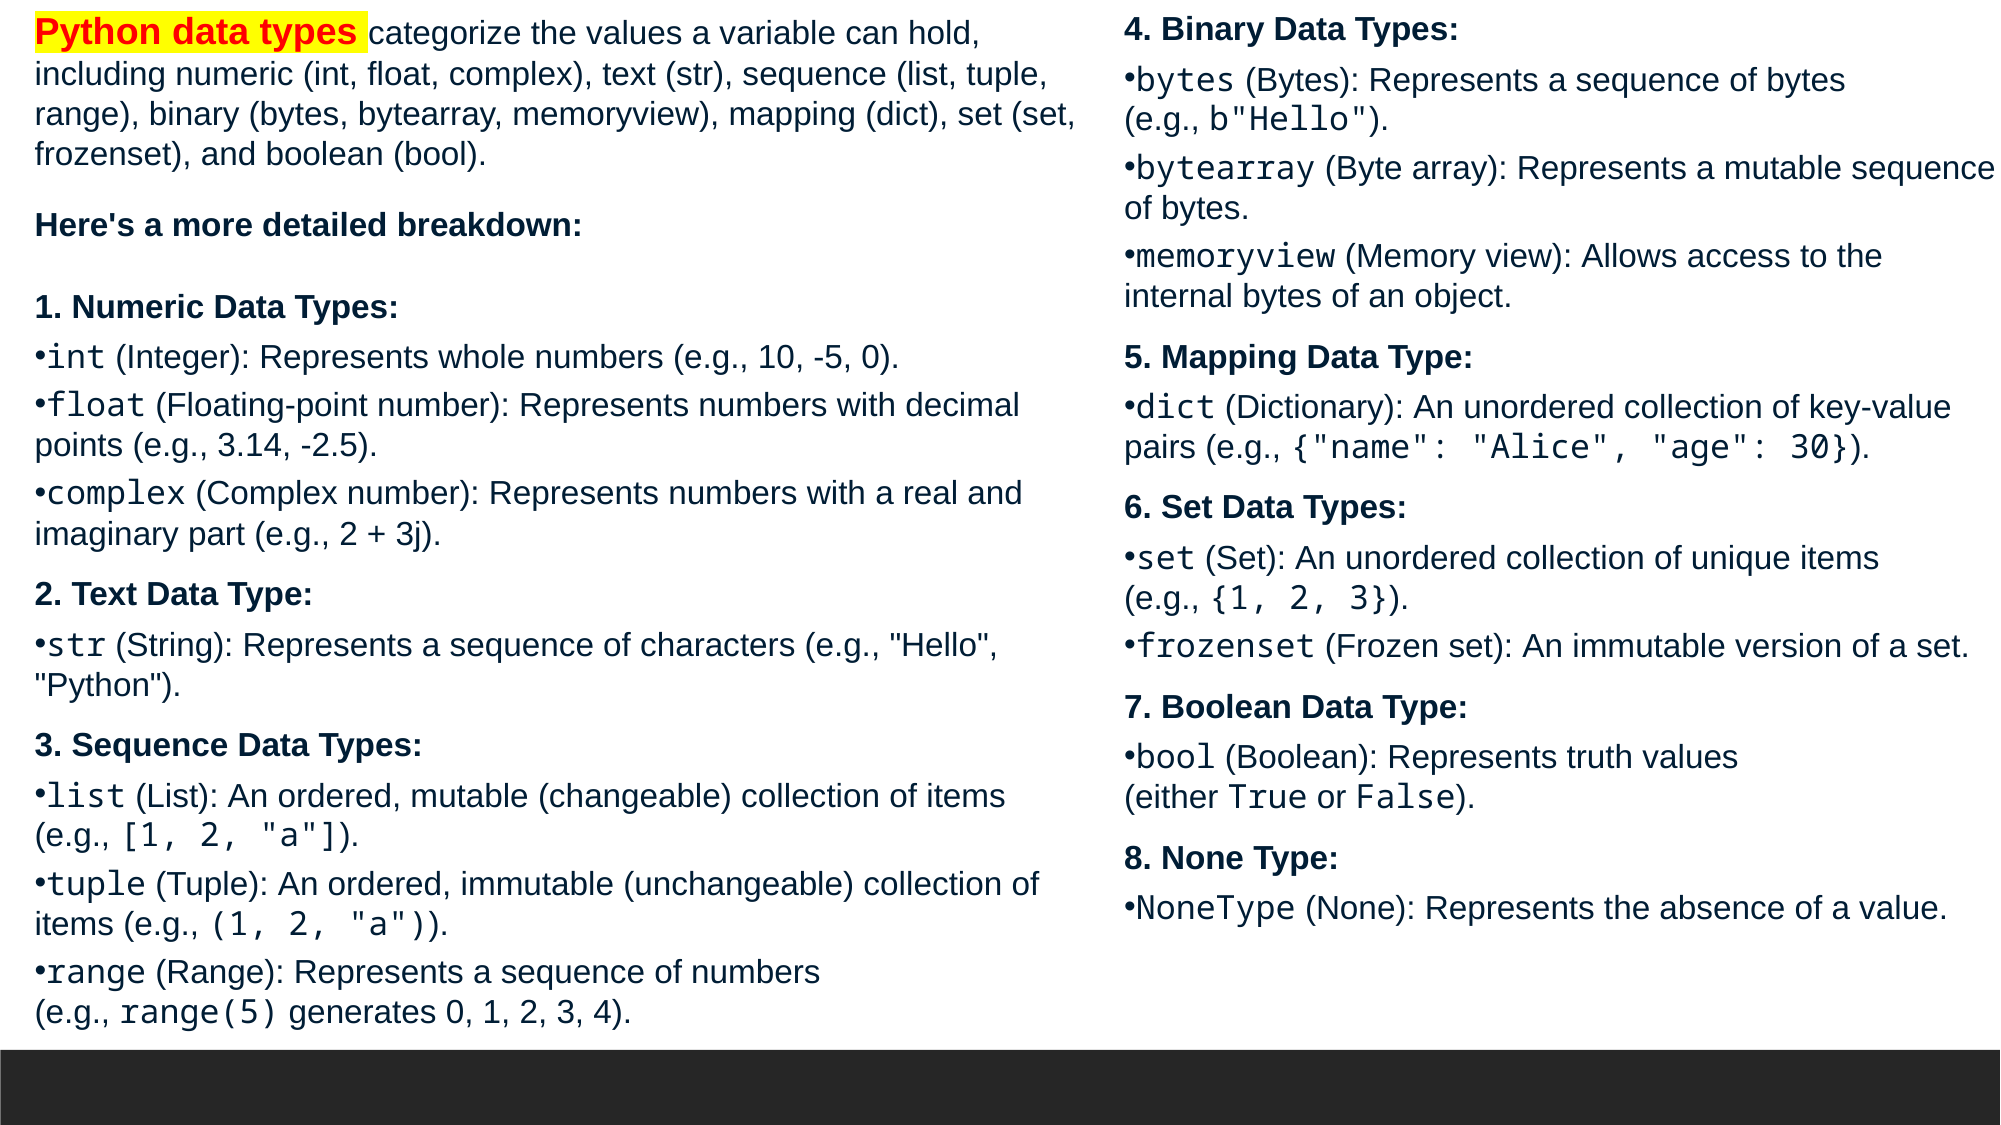

Python data types categorize the values a variable can hold, including numeric (int, float, complex), text (str), sequence (list, tuple, range), binary (bytes, bytearray, memoryview), mapping (dict), set (set, frozenset), and boolean (bool).
Here's a more detailed breakdown:
1. Numeric Data Types:
int (Integer): Represents whole numbers (e.g., 10, -5, 0).
float (Floating-point number): Represents numbers with decimal points (e.g., 3.14, -2.5).
complex (Complex number): Represents numbers with a real and imaginary part (e.g., 2 + 3j).
2. Text Data Type:
str (String): Represents a sequence of characters (e.g., "Hello", "Python").
3. Sequence Data Types:
list (List): An ordered, mutable (changeable) collection of items (e.g., [1, 2, "a"]).
tuple (Tuple): An ordered, immutable (unchangeable) collection of items (e.g., (1, 2, "a")).
range (Range): Represents a sequence of numbers (e.g., range(5) generates 0, 1, 2, 3, 4).

4. Binary Data Types:
bytes (Bytes): Represents a sequence of bytes (e.g., b"Hello").
bytearray (Byte array): Represents a mutable sequence of bytes.
memoryview (Memory view): Allows access to the internal bytes of an object.
5. Mapping Data Type:
dict (Dictionary): An unordered collection of key-value pairs (e.g., {"name": "Alice", "age": 30}).
6. Set Data Types:
set (Set): An unordered collection of unique items (e.g., {1, 2, 3}).
frozenset (Frozen set): An immutable version of a set.
7. Boolean Data Type:
bool (Boolean): Represents truth values (either True or False).
8. None Type:
NoneType (None): Represents the absence of a value.